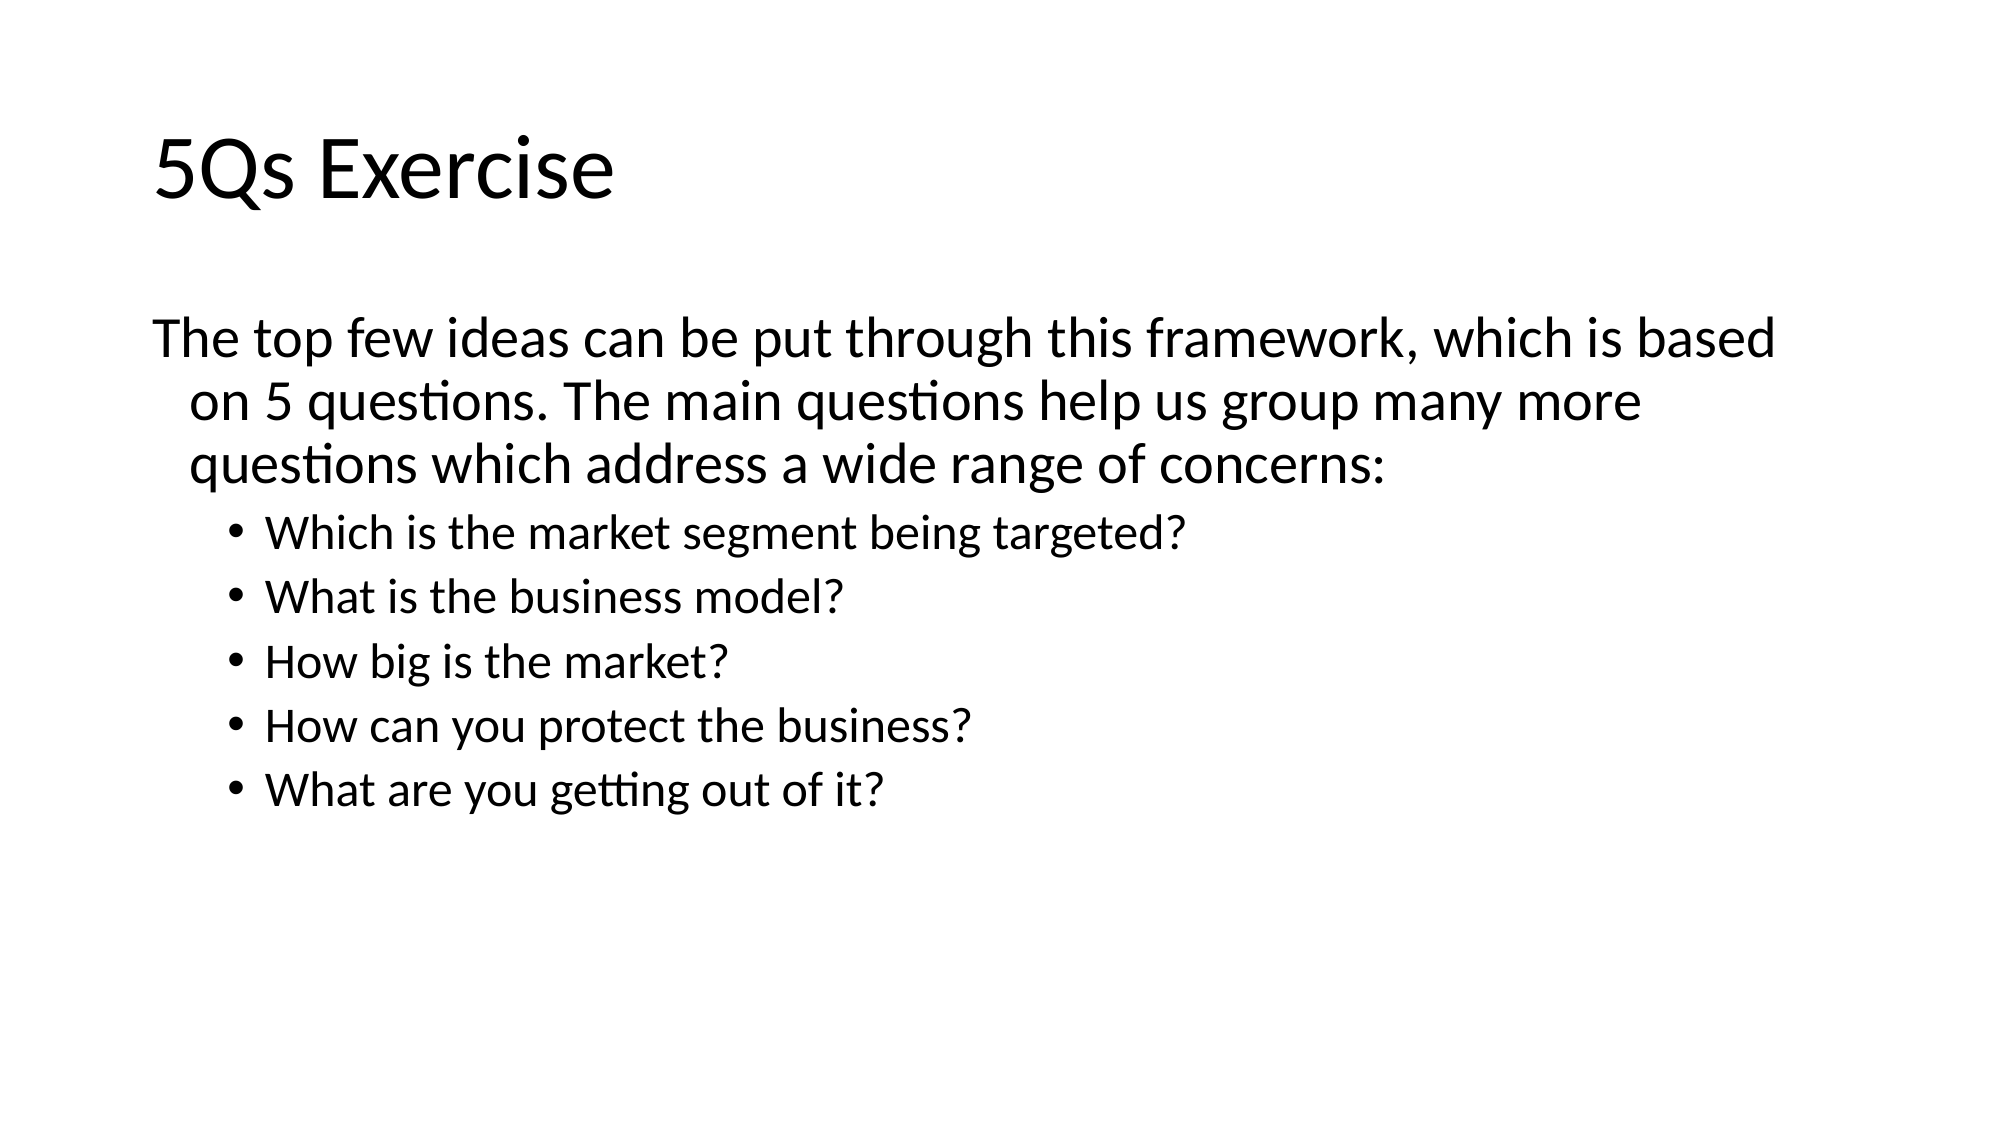

# 5Qs Exercise
The top few ideas can be put through this framework, which is based on 5 questions. The main questions help us group many more questions which address a wide range of concerns:
Which is the market segment being targeted?
What is the business model?
How big is the market?
How can you protect the business?
What are you getting out of it?